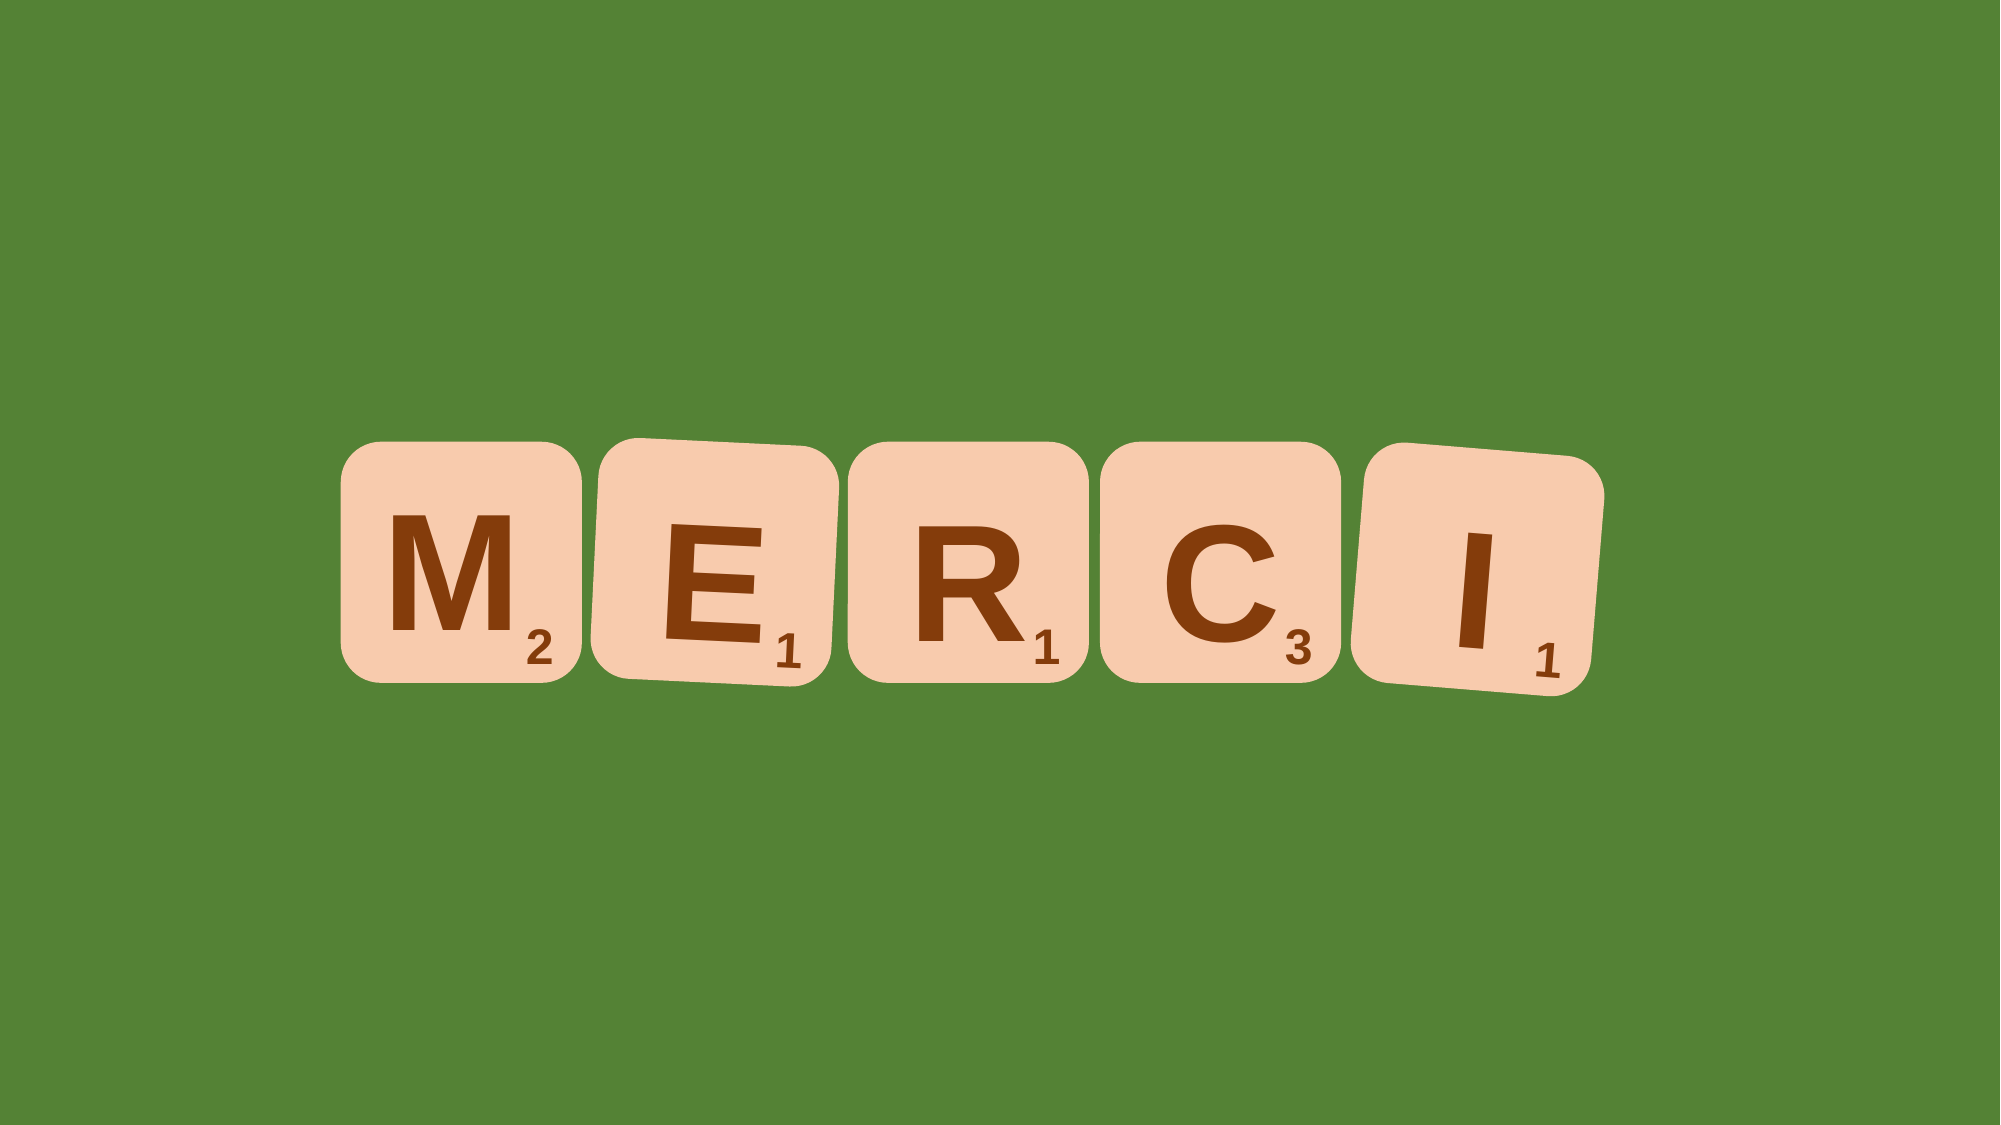

M
2

E
1

R
1

C
3

I
1